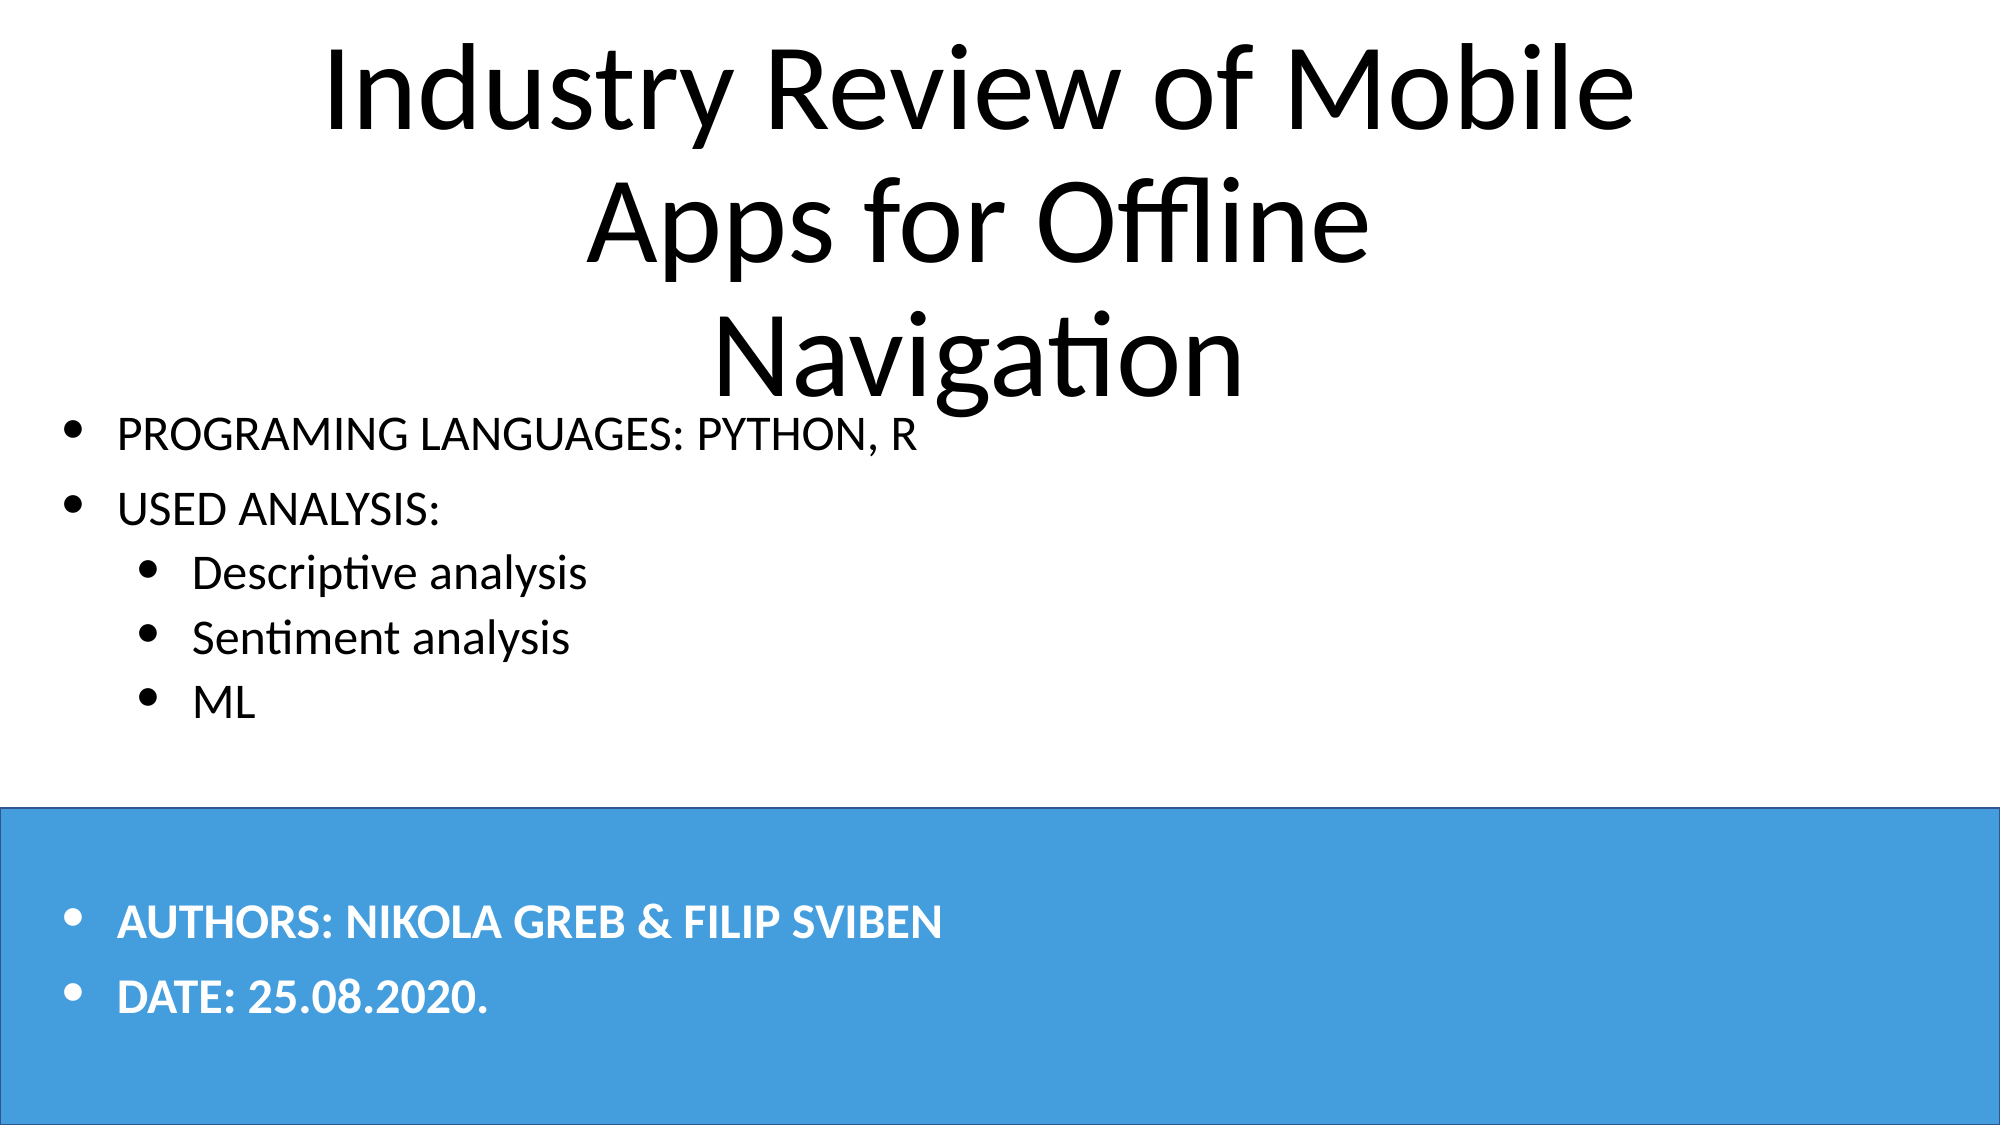

# Industry Review of Mobile Apps for Offline Navigation
PROGRAMING LANGUAGES: PYTHON, R
USED ANALYSIS:
Descriptive analysis
Sentiment analysis
ML

AUTHORS: NIKOLA GREB & FILIP SVIBEN
DATE: 25.08.2020.